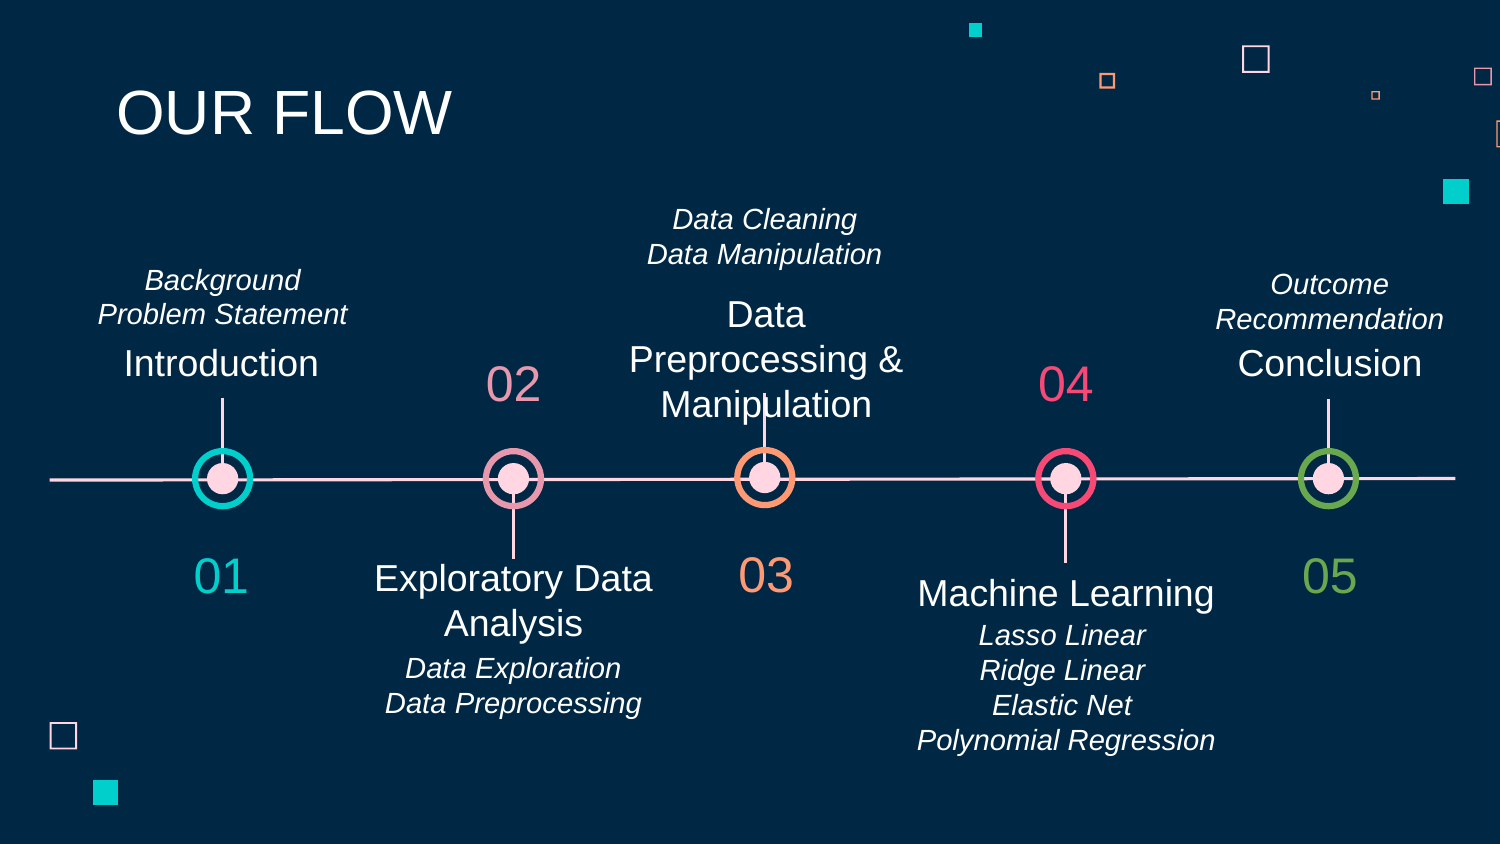

# OUR FLOW
Data Cleaning
Data Manipulation

Background
Problem Statement
Outcome
Recommendation
Data Preprocessing & Manipulation
Introduction
Conclusion
02
04

03
01
05
Machine Learning
Exploratory Data Analysis
Lasso Linear
Ridge Linear
Elastic Net
Polynomial Regression
Data Exploration
Data Preprocessing